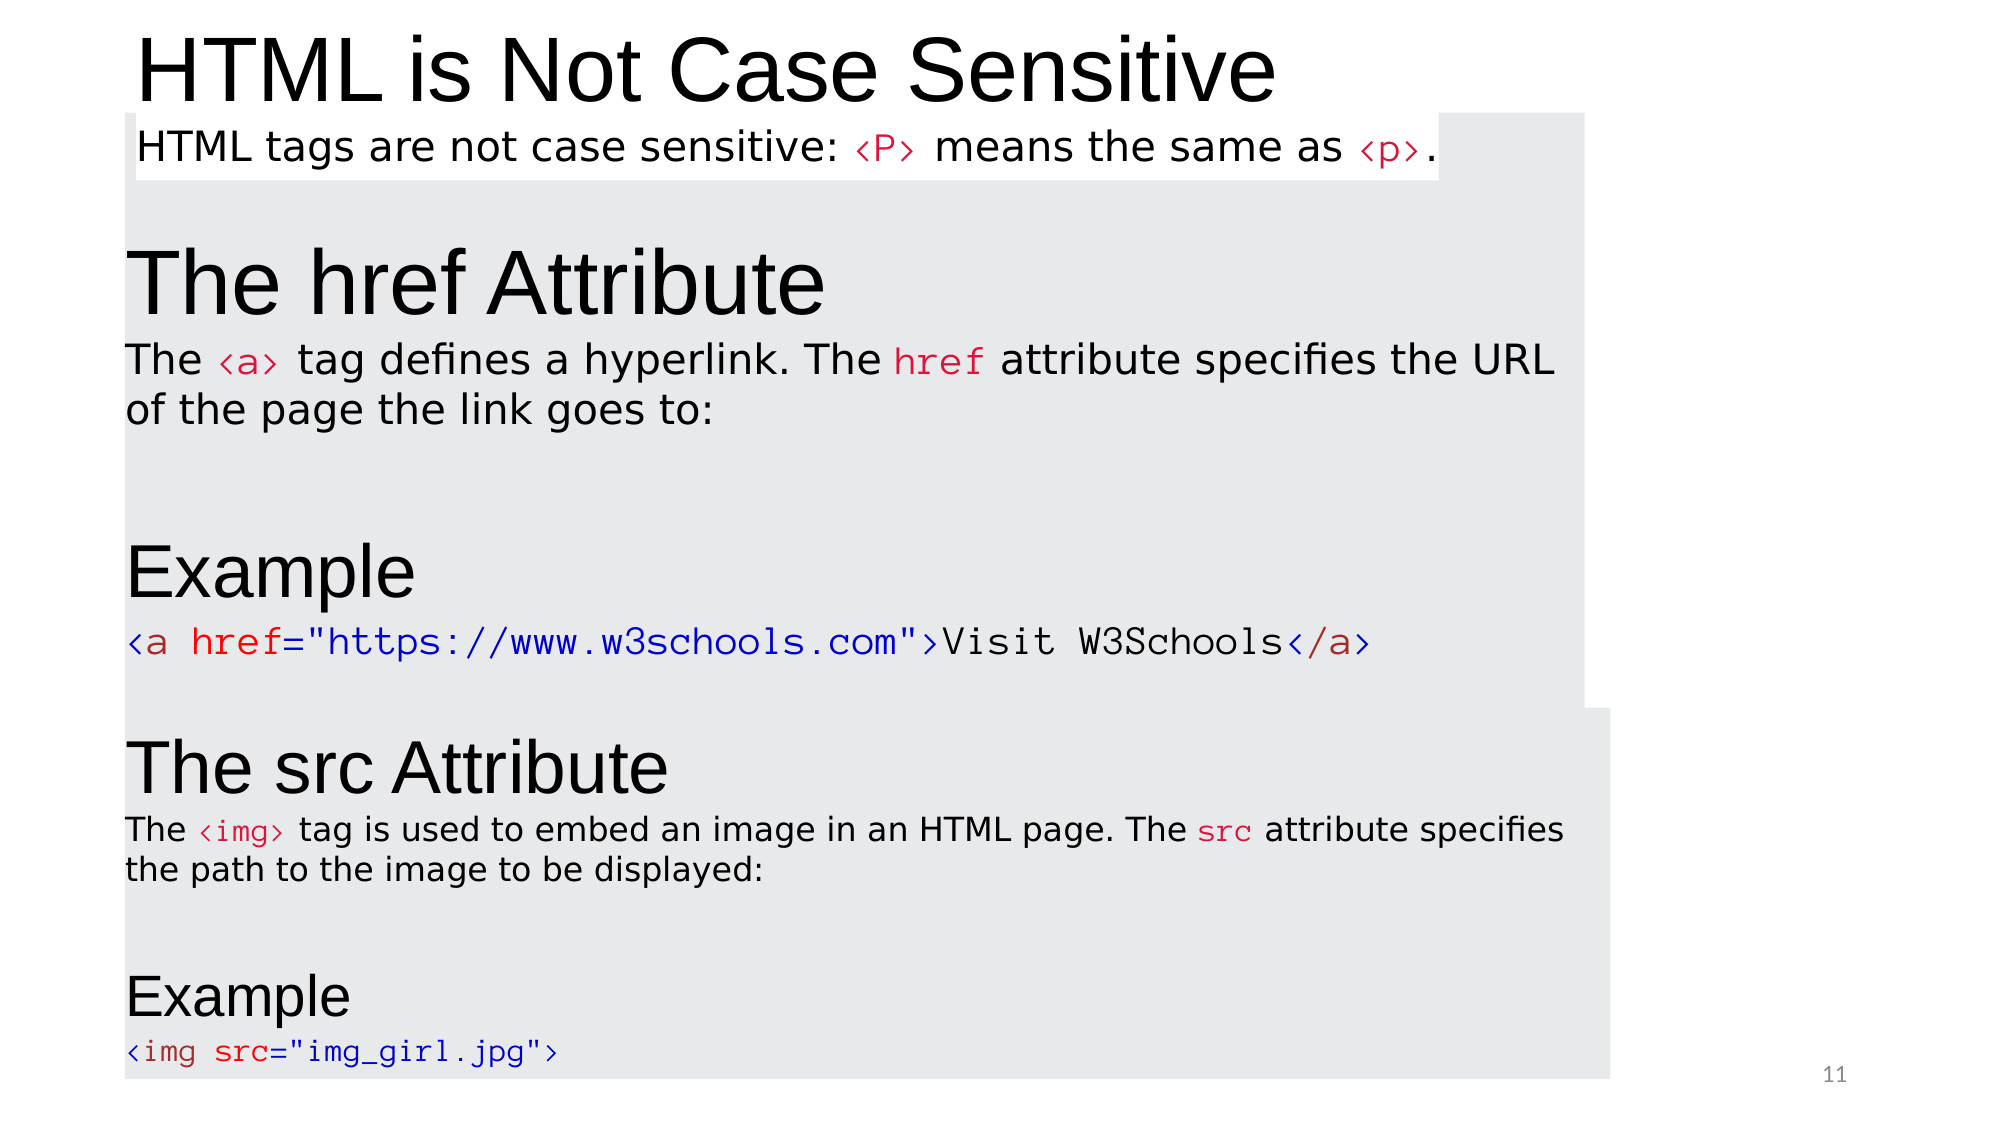

HTML is Not Case Sensitive
HTML tags are not case sensitive: <P> means the same as <p>.
The href Attribute
The <a> tag defines a hyperlink. The href attribute specifies the URL of the page the link goes to:

Example
<a href="https://www.w3schools.com">Visit W3Schools</a>
The src Attribute
The <img> tag is used to embed an image in an HTML page. The src attribute specifies the path to the image to be displayed:

Example
<img src="img_girl.jpg">

11